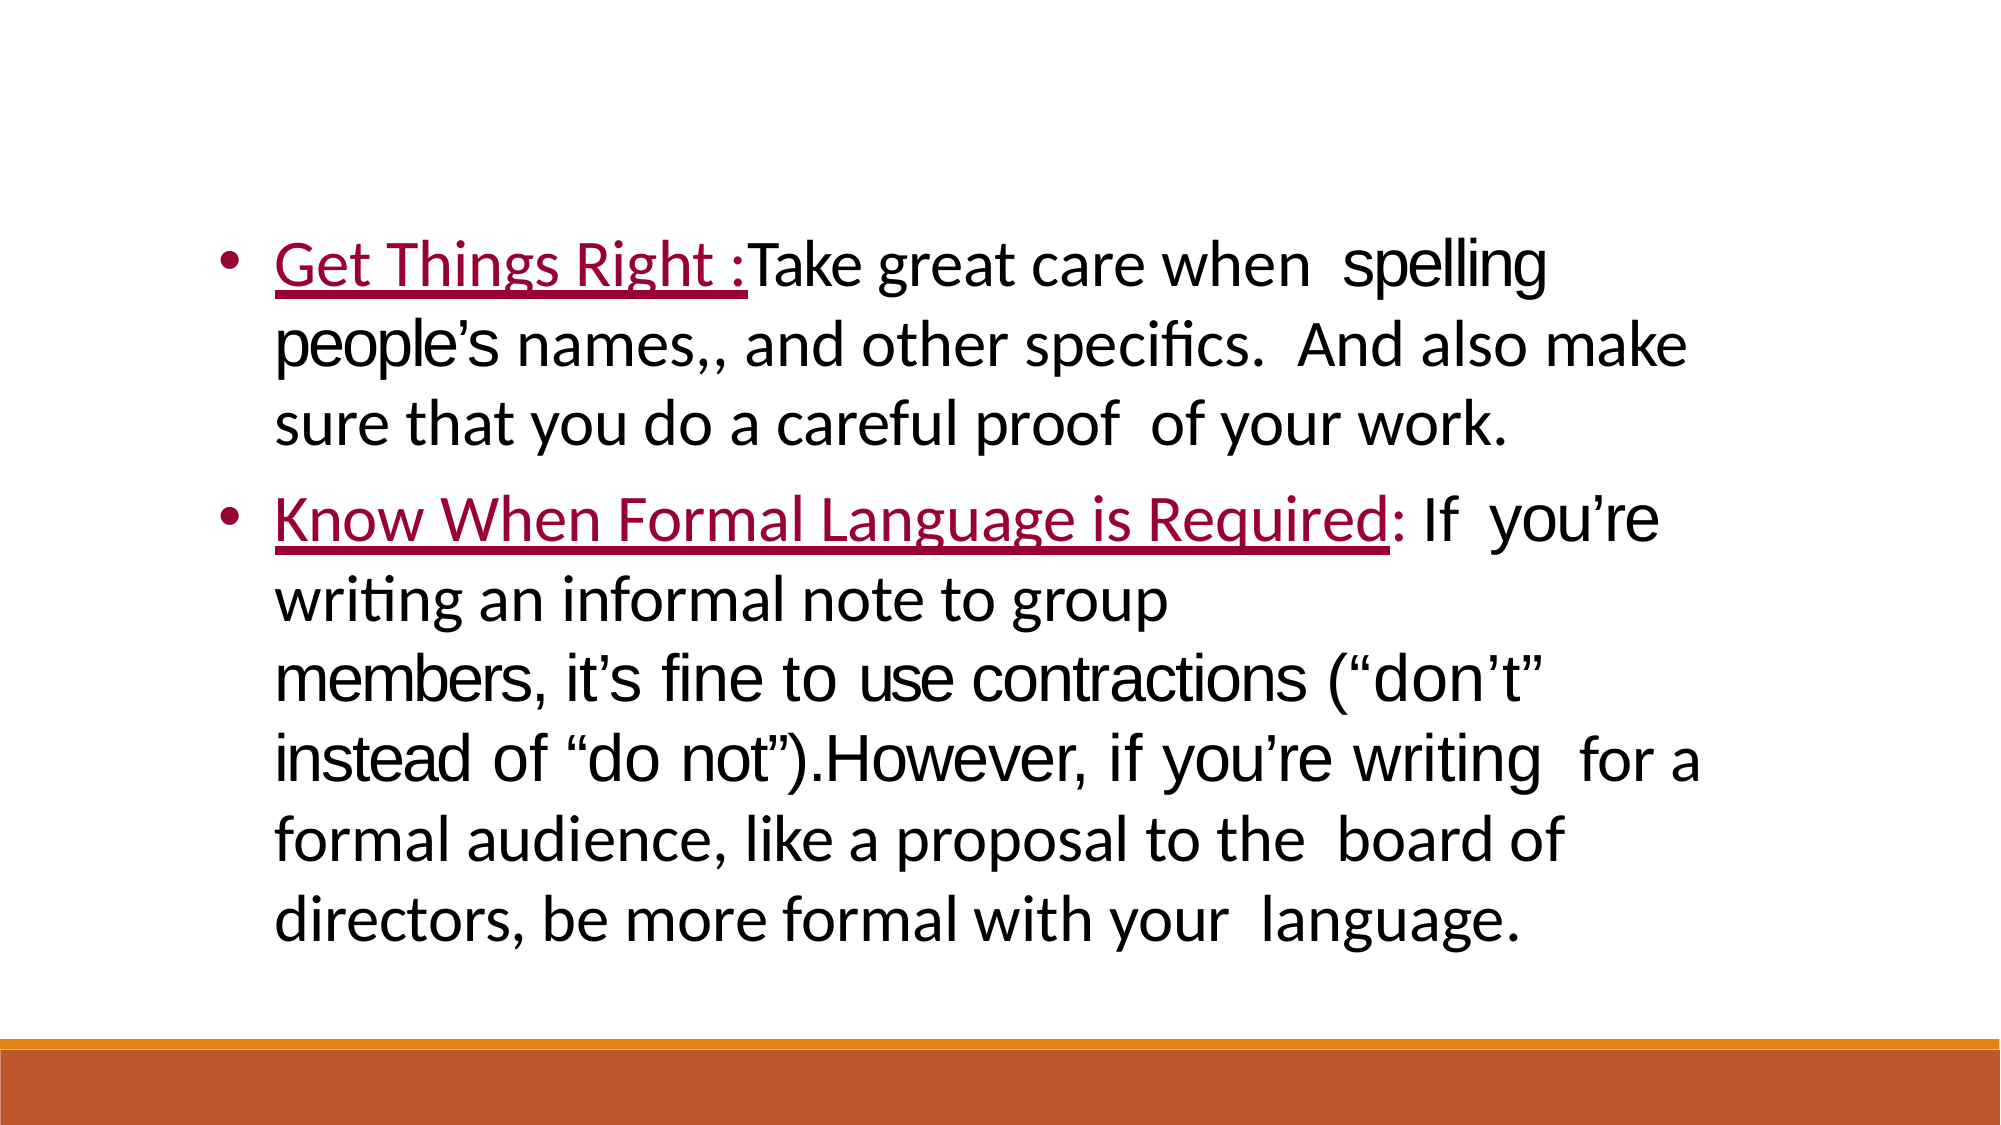

Get Things Right :Take great care when  spelling people’s names,, and other specifics.  And also make sure that you do a careful proof  of your work.
Know When Formal Language is Required: If  you’re writing an informal note to group
members, it’s fine to use contractions (“don’t”  instead of “do not”).However, if you’re writing  for a formal audience, like a proposal to the  board of directors, be more formal with your  language.